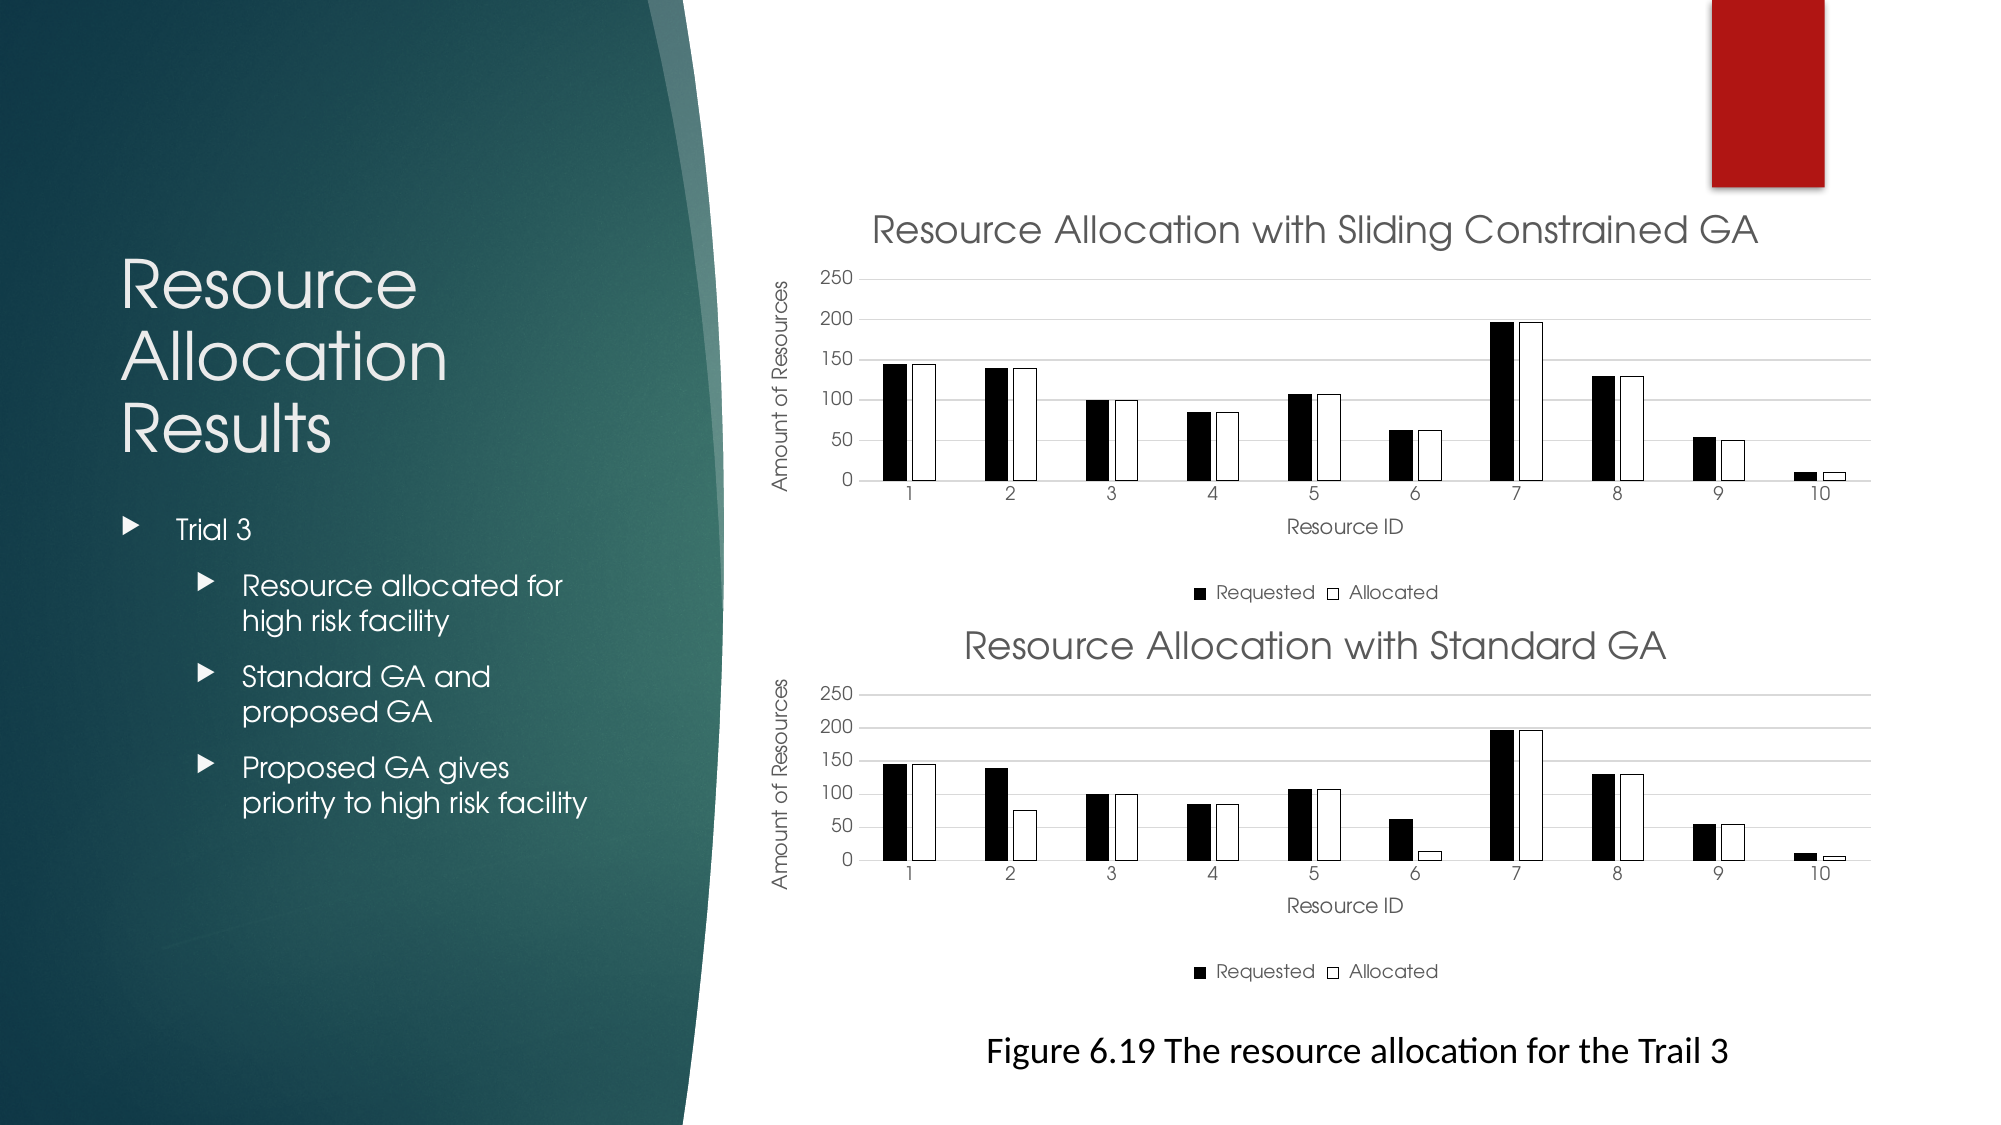

### Chart: Resource Allocation with Sliding Constrained GA

| Category |  Requested |  Allocated |
|---|---|---|
# Resource Allocation Results
Trial 3
Resource allocated for high risk facility
Standard GA and proposed GA
Proposed GA gives priority to high risk facility

### Chart: Resource Allocation with Standard GA

| Category |  Requested |  Allocated |
|---|---|---|
Figure 6.19 The resource allocation for the Trail 3